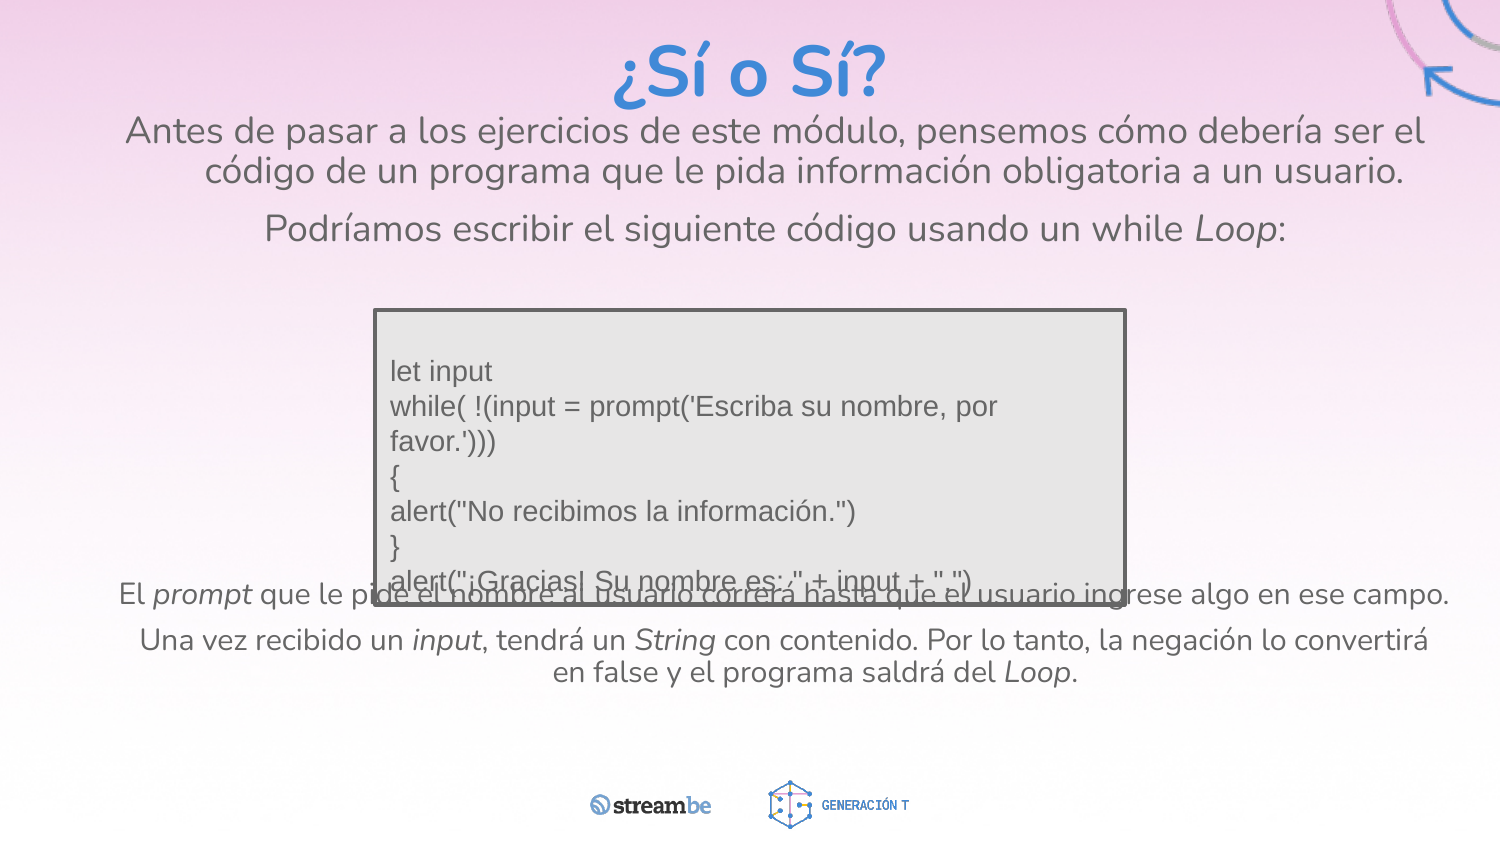

# ¿Sí o Sí?
Antes de pasar a los ejercicios de este módulo, pensemos cómo debería ser el código de un programa que le pida información obligatoria a un usuario.
Podríamos escribir el siguiente código usando un while Loop:

let input
while( !(input = prompt('Escriba su nombre, por favor.')))
{
alert("No recibimos la información.")
}
alert("¡Gracias! Su nombre es: " + input + ".")
El prompt que le pide el nombre al usuario correrá hasta que el usuario ingrese algo en ese campo.
Una vez recibido un input, tendrá un String con contenido. Por lo tanto, la negación lo convertirá en false y el programa saldrá del Loop.